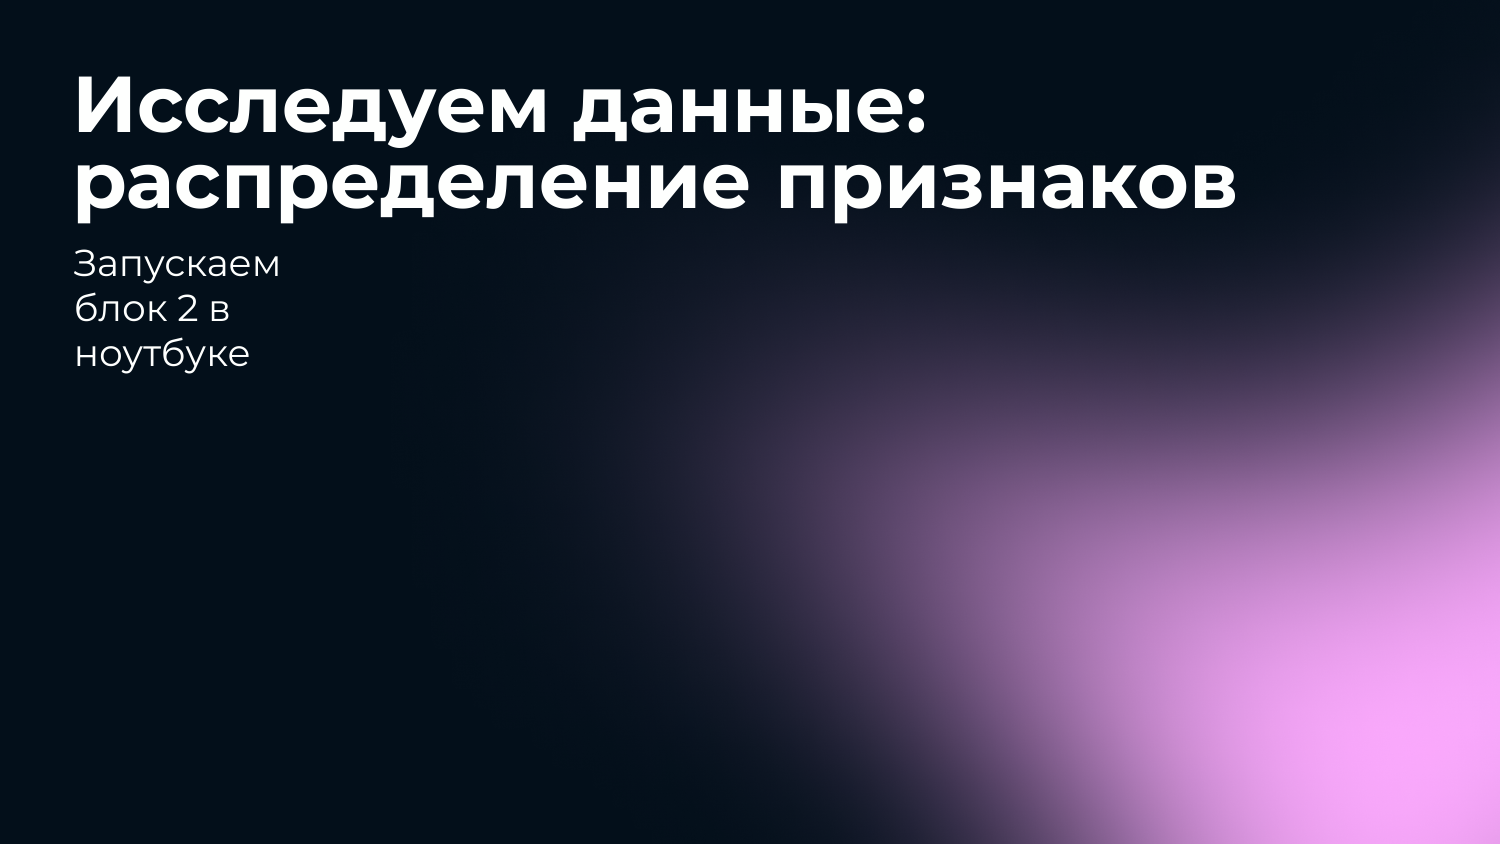

# Исследуем данные:
распределение признаков
Запускаем блок 2 в ноутбуке